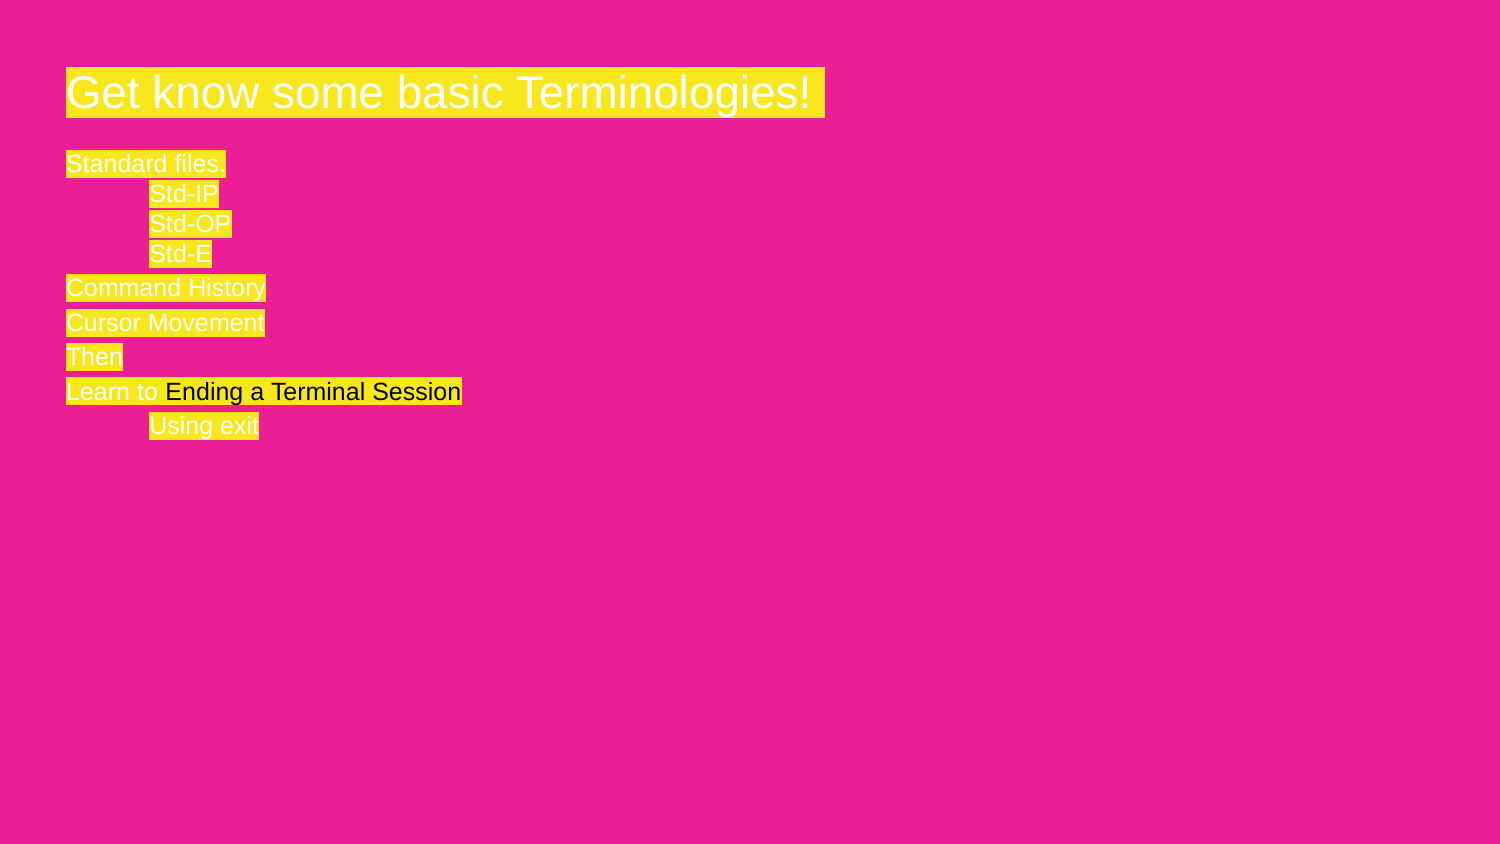

# Get know some basic Terminologies!

Standard files.
Std-IP
Std-OP
Std-E
Command History
Cursor Movement
Then
Learn to Ending a Terminal Session
Using exit